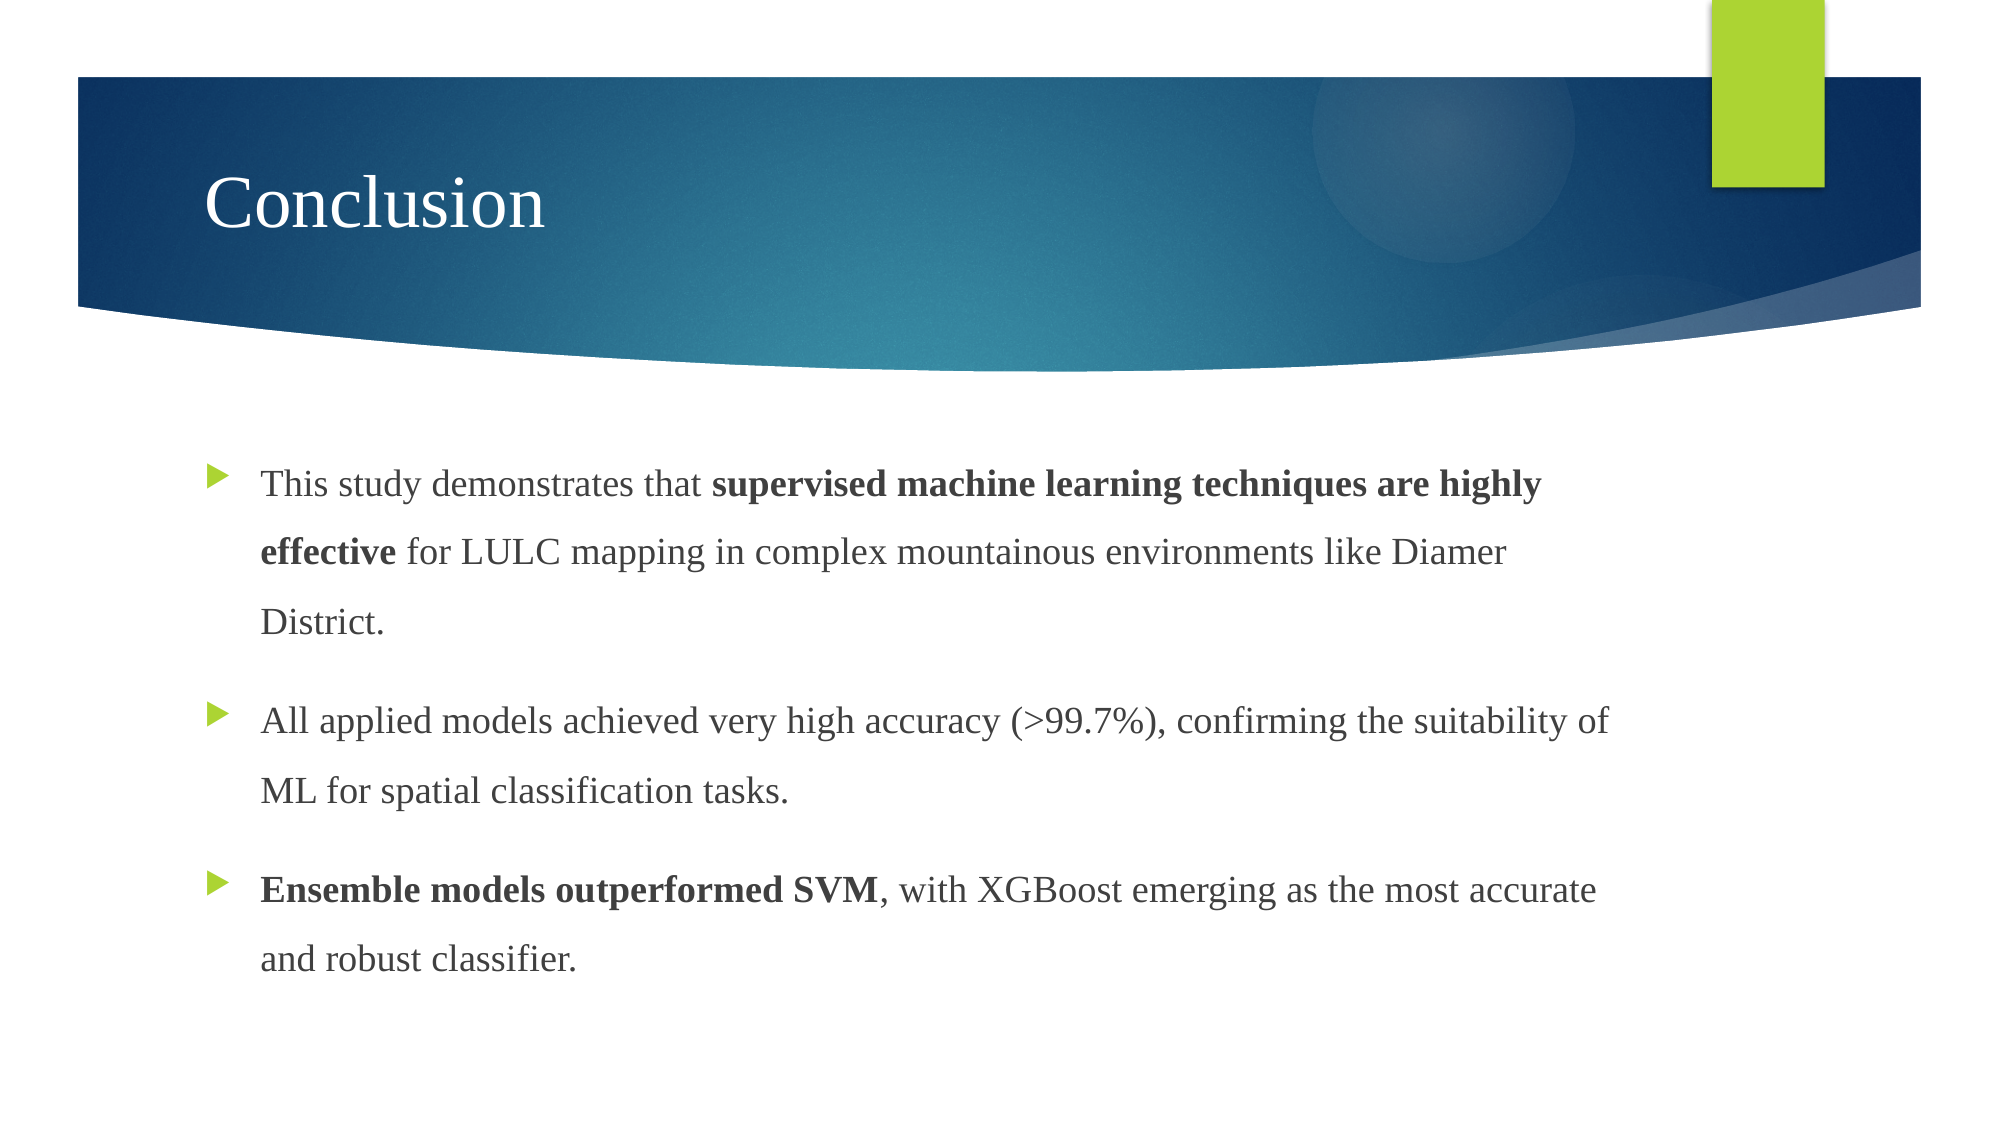

# Conclusion
This study demonstrates that supervised machine learning techniques are highly effective for LULC mapping in complex mountainous environments like Diamer District.
All applied models achieved very high accuracy (>99.7%), confirming the suitability of ML for spatial classification tasks.
Ensemble models outperformed SVM, with XGBoost emerging as the most accurate and robust classifier.